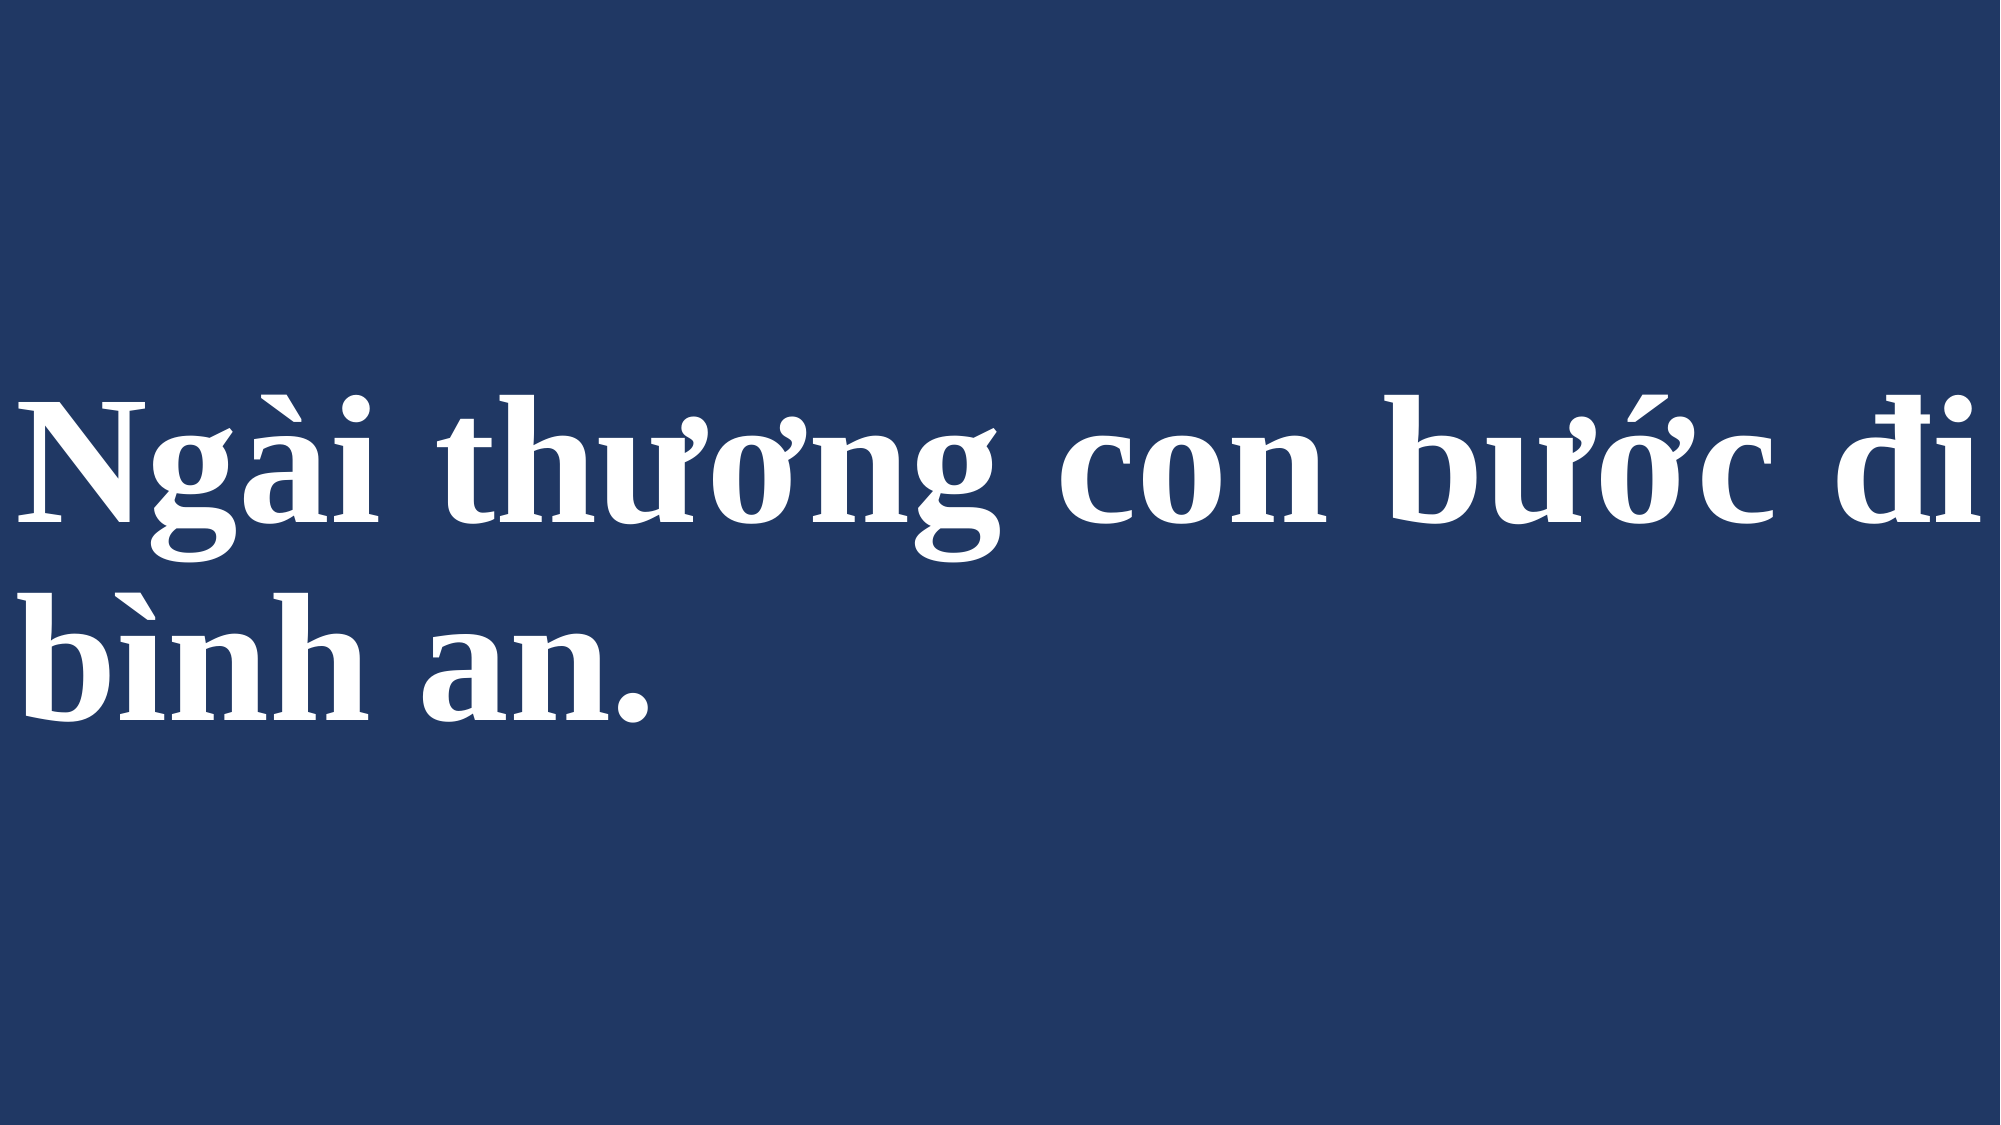

# Ngài thương con bước đi bình an.